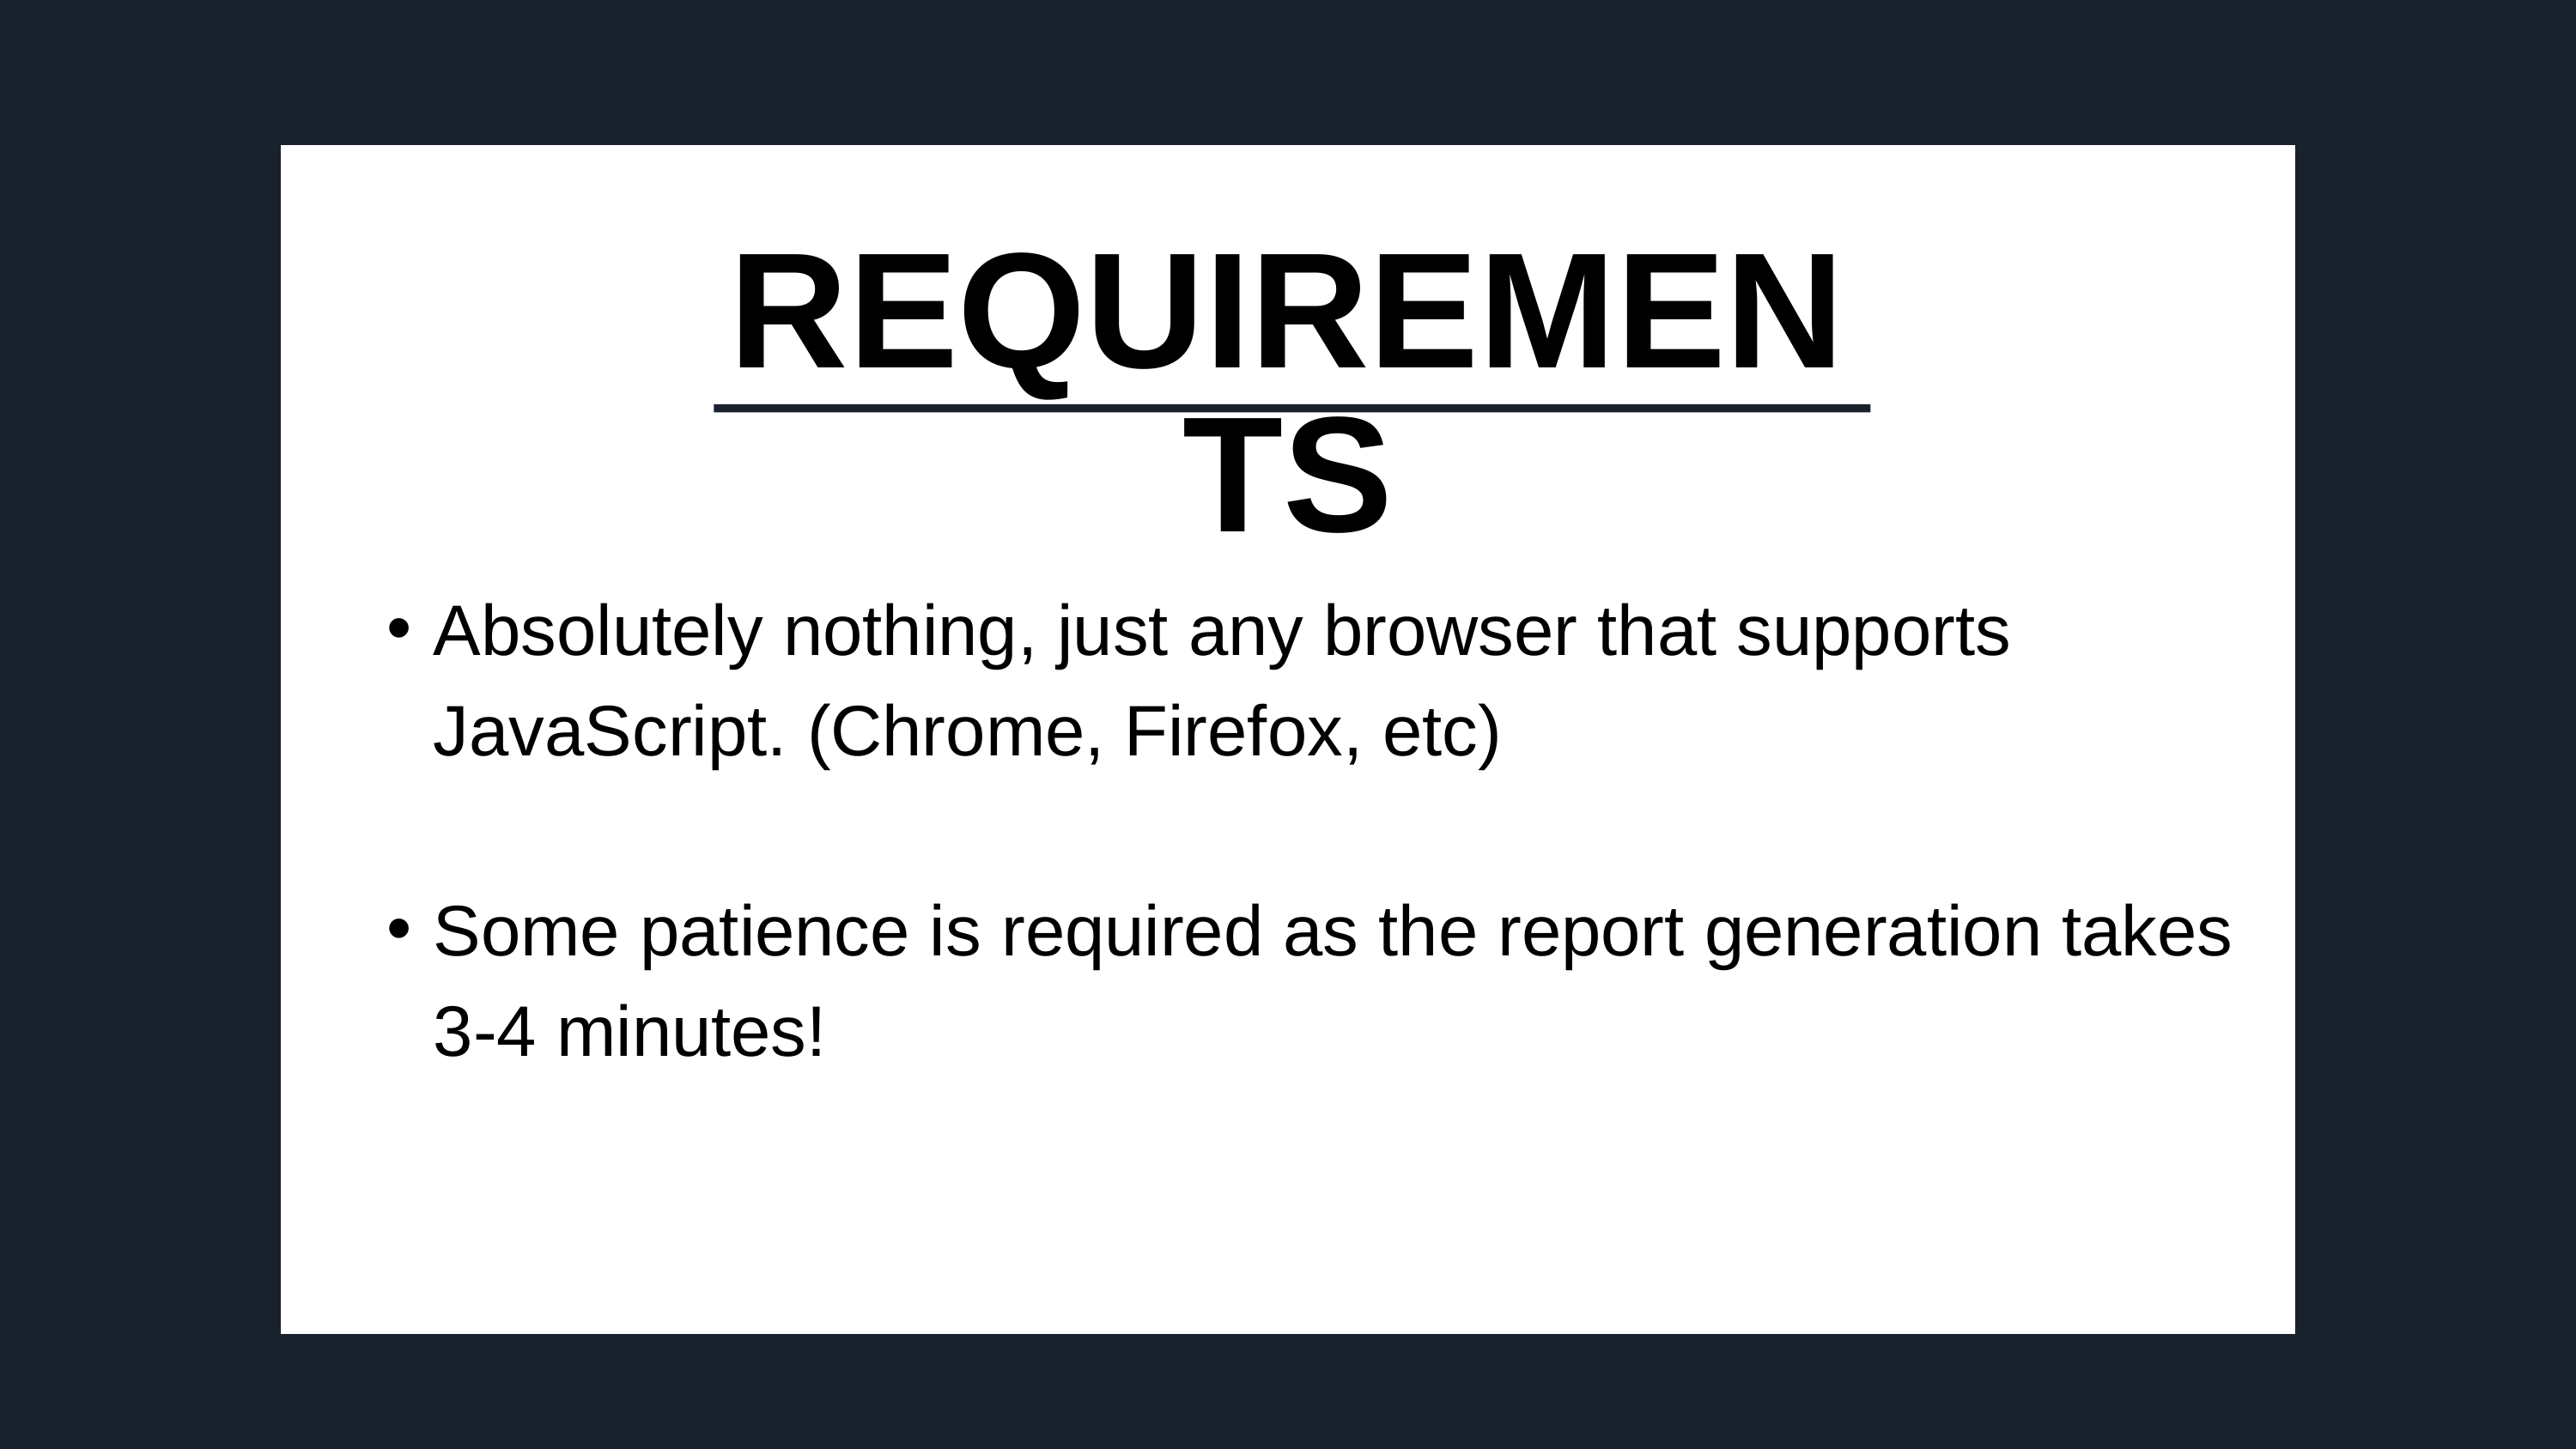

REQUIREMENTS

Absolutely nothing, just any browser that supports JavaScript. (Chrome, Firefox, etc)

Some patience is required as the report generation takes 3-4 minutes!